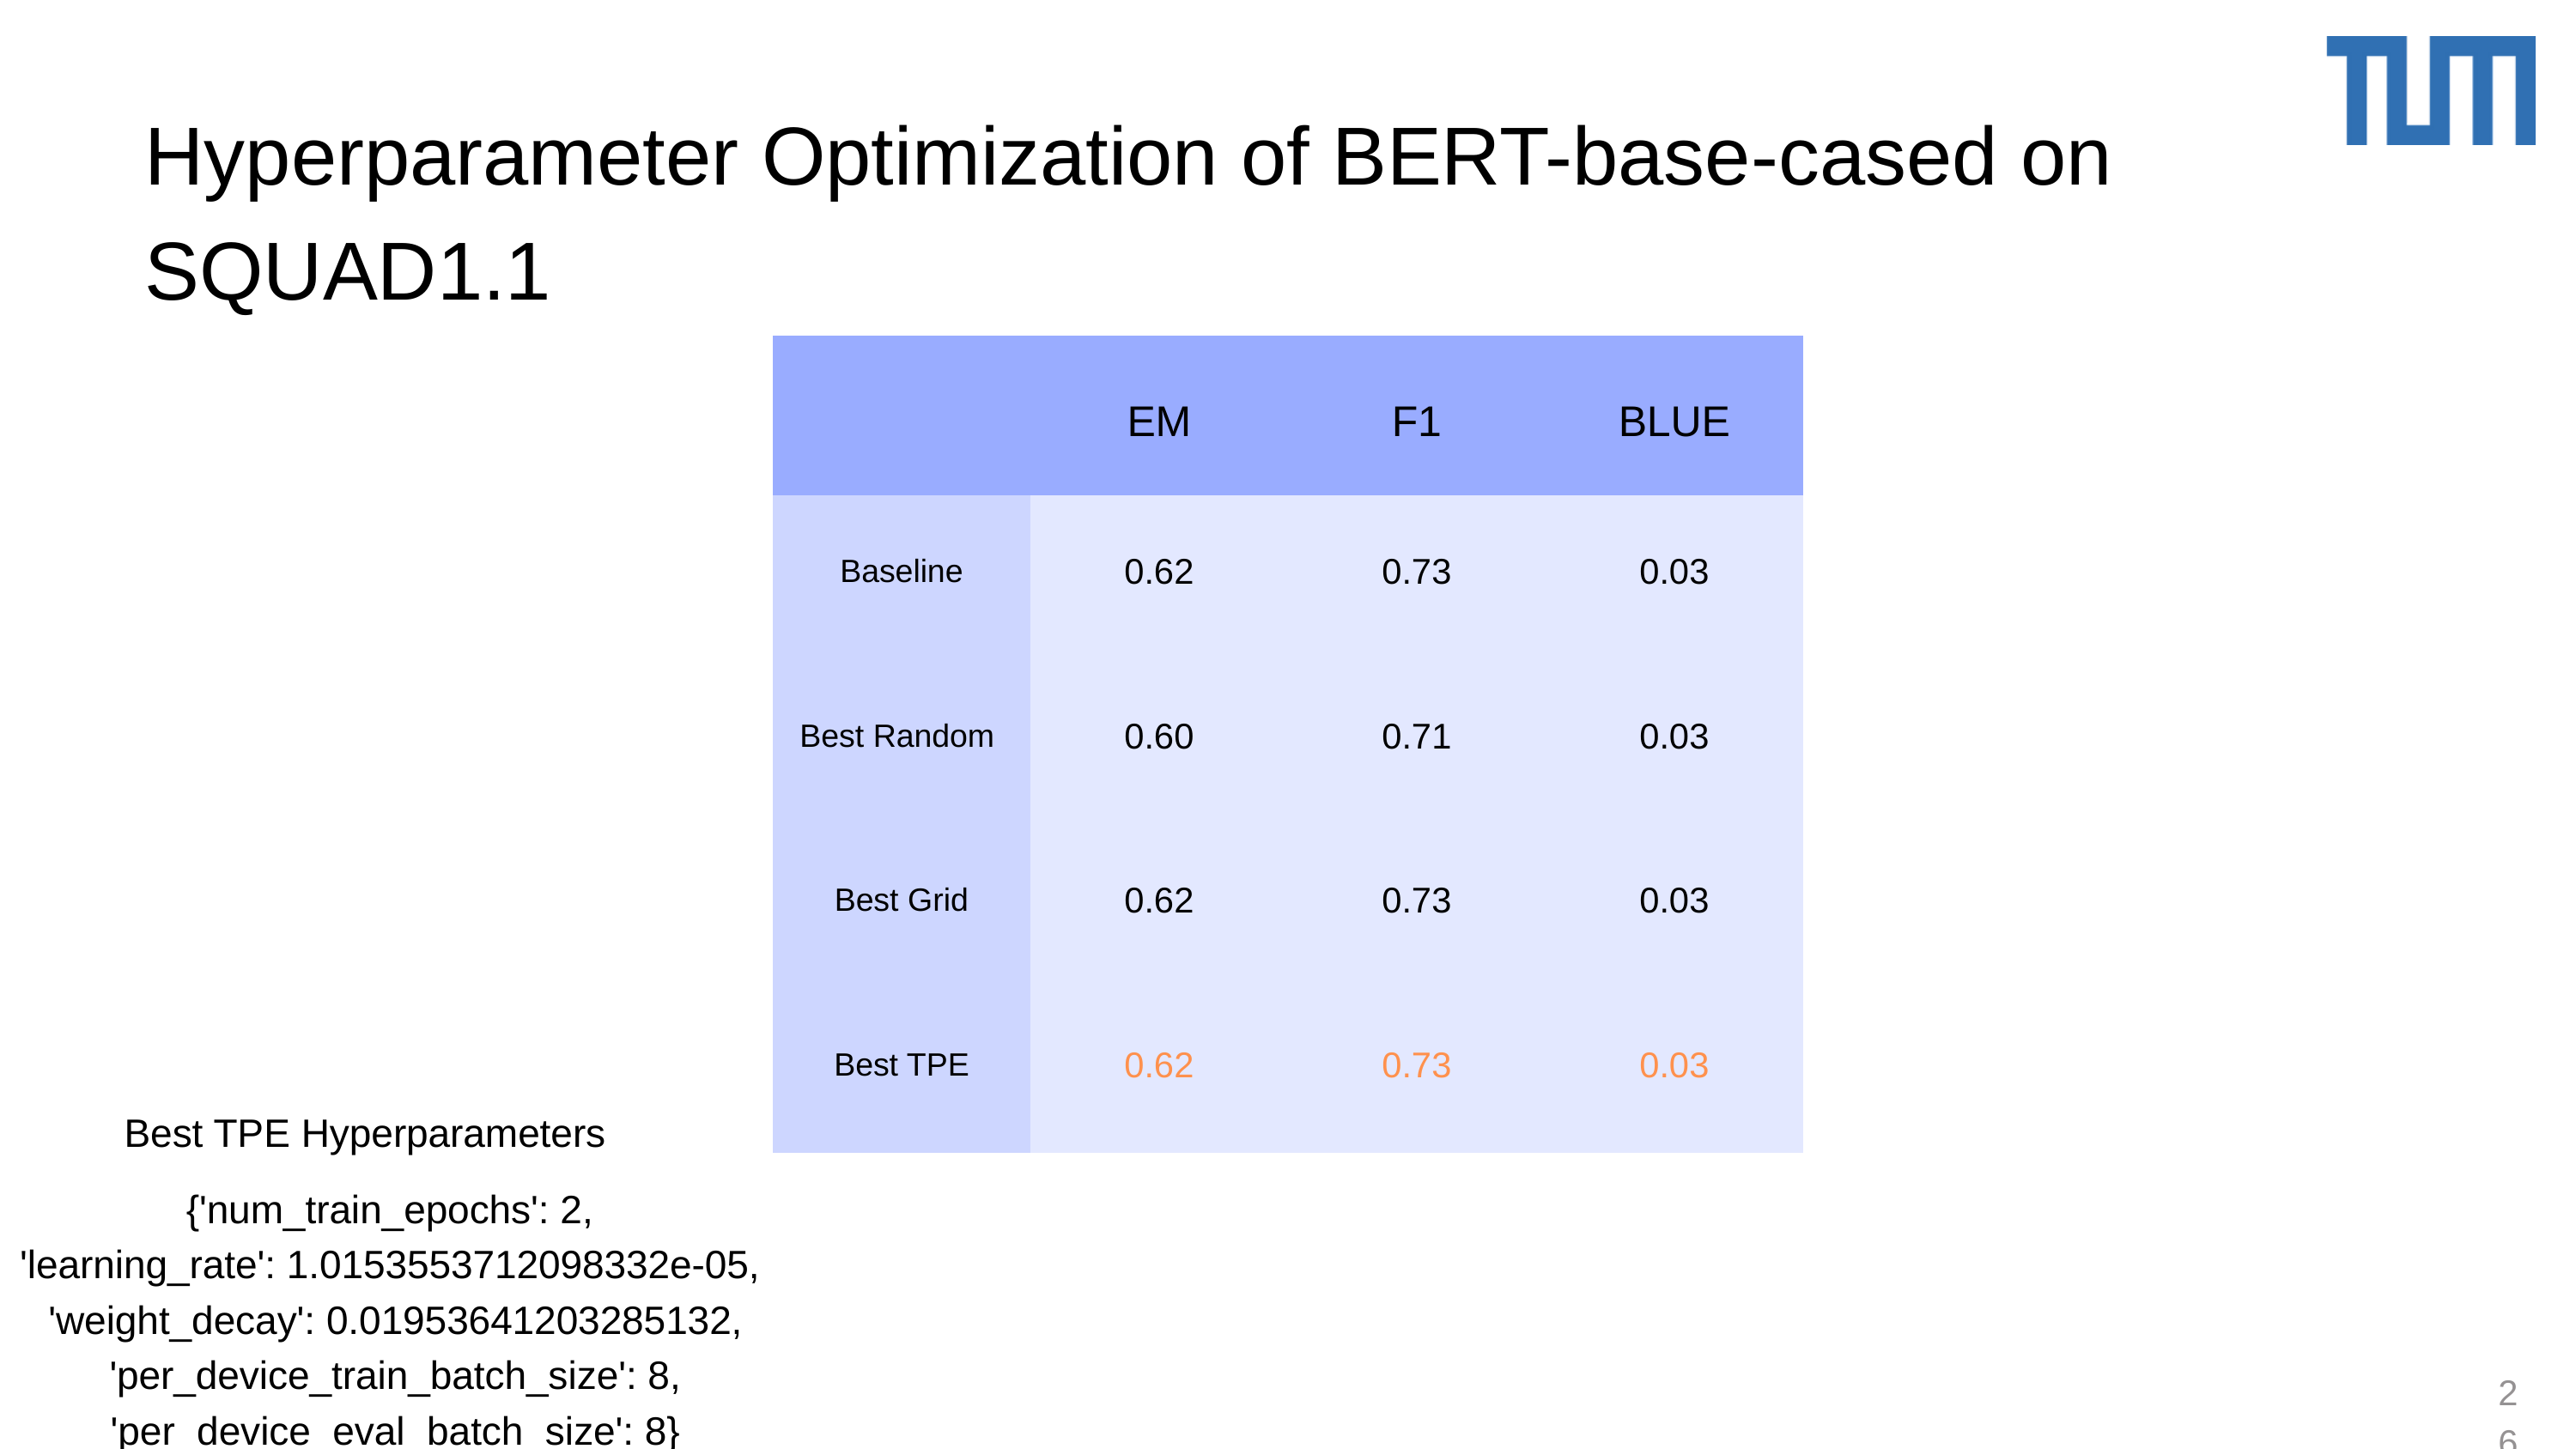

Hyperparameter Optimization of BERT-base-cased on SQUAD1.1
|  | EM | F1 | BLUE |
| --- | --- | --- | --- |
| Baseline | 0.62 | 0.73 | 0.03 |
| Best Random | 0.60 | 0.71 | 0.03 |
| Best Grid | 0.62 | 0.73 | 0.03 |
| Best TPE | 0.62 | 0.73 | 0.03 |
Best TPE Hyperparameters
{'num_train_epochs': 2,
'learning_rate': 1.0153553712098332e-05,
'weight_decay': 0.01953641203285132,
 'per_device_train_batch_size': 8,
'per_device_eval_batch_size': 8}
26